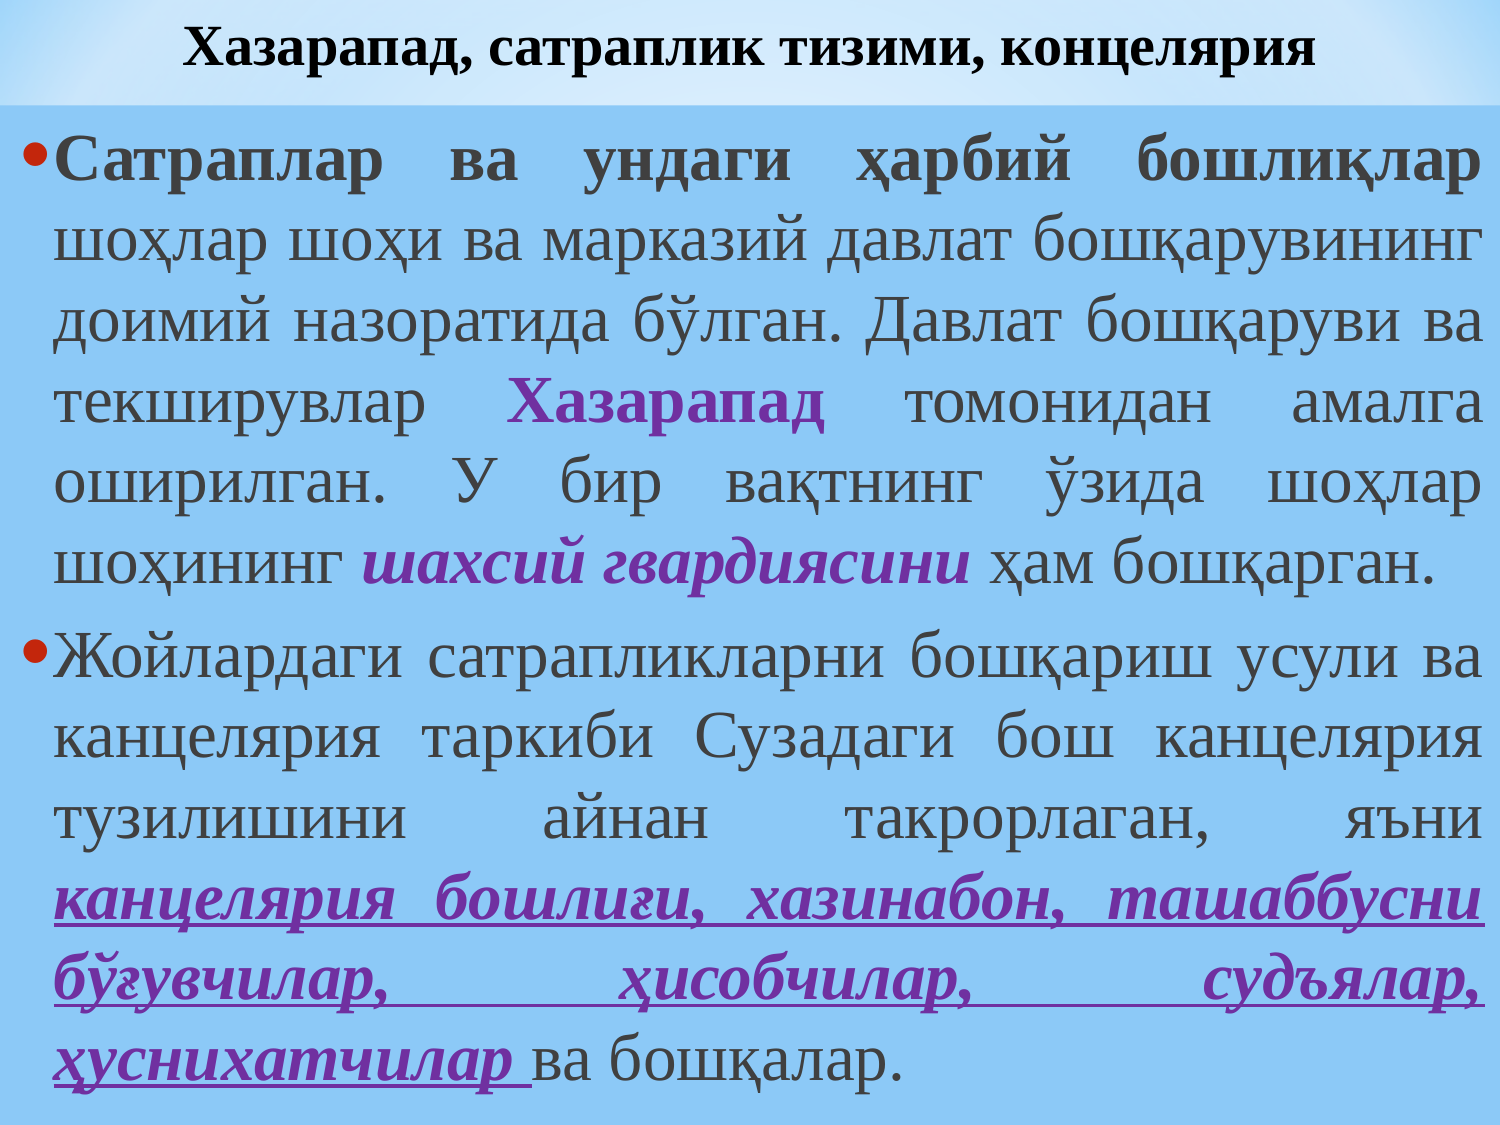

# Хазарапад, сатраплик тизими, концелярия
Сатраплар ва ундаги ҳарбий бошлиқлар шоҳлар шоҳи ва марказий давлат бошқарувининг доимий назоратида бўлган. Давлат бошқаруви ва текширувлар Хазарапад томонидан амалга оширилган. У бир вақтнинг ўзида шоҳлар шоҳининг шахсий гвардиясини ҳам бошқарган.
Жойлардаги сатрапликларни бошқариш усули ва канцелярия таркиби Сузадаги бош канцелярия тузилишини айнан такрорлаган, яъни канцелярия бошлиғи, хазинабон, ташаббусни бўғувчилар, ҳисобчилар, судъялар, ҳуснихатчилар ва бошқалар.